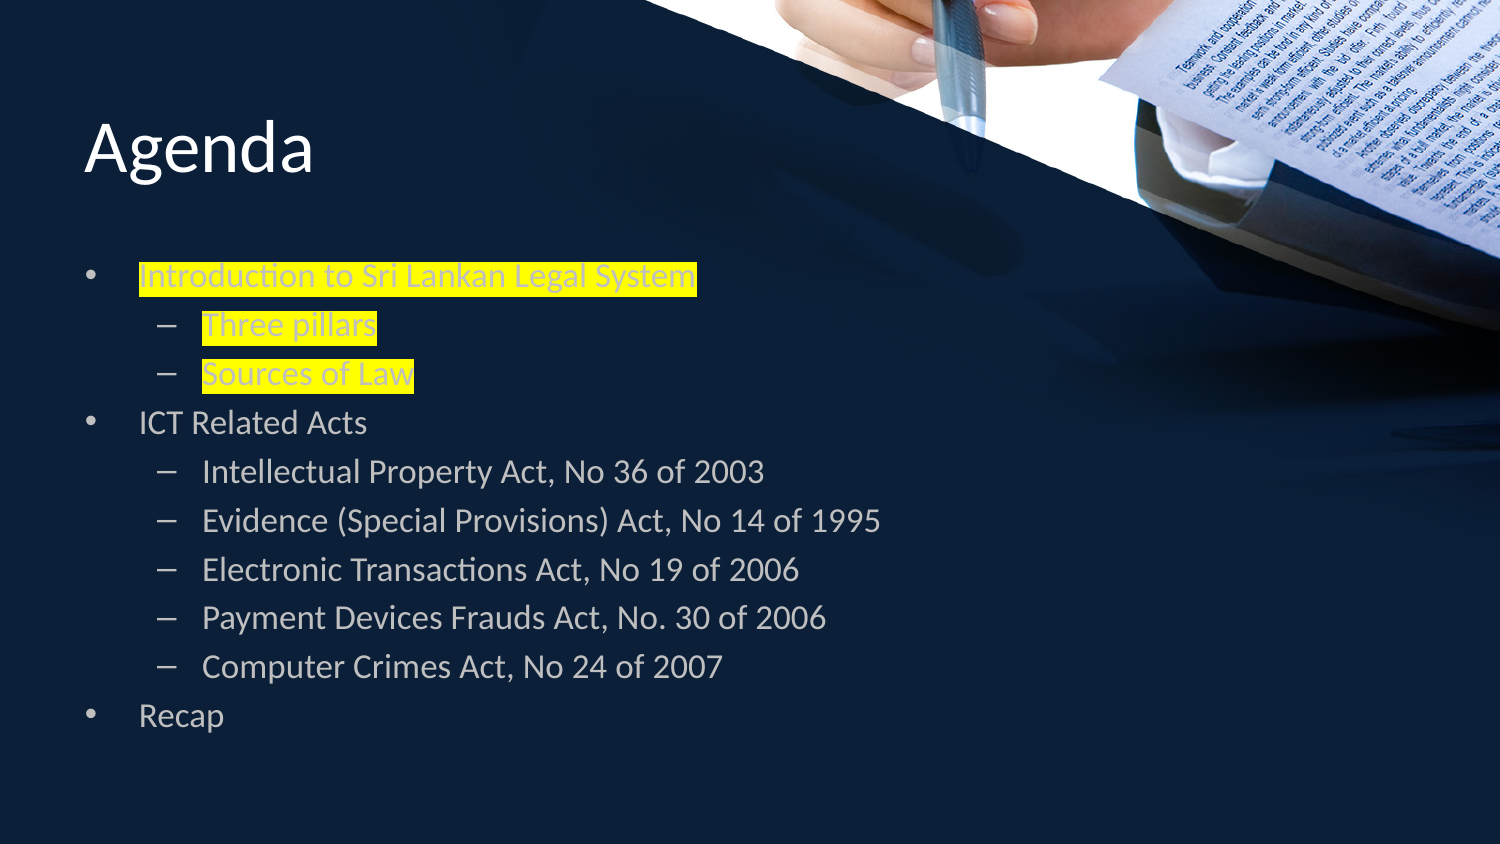

# Agenda
Introduction to Sri Lankan Legal System
Three pillars
Sources of Law
ICT Related Acts
Intellectual Property Act, No 36 of 2003
Evidence (Special Provisions) Act, No 14 of 1995
Electronic Transactions Act, No 19 of 2006
Payment Devices Frauds Act, No. 30 of 2006
Computer Crimes Act, No 24 of 2007
Recap